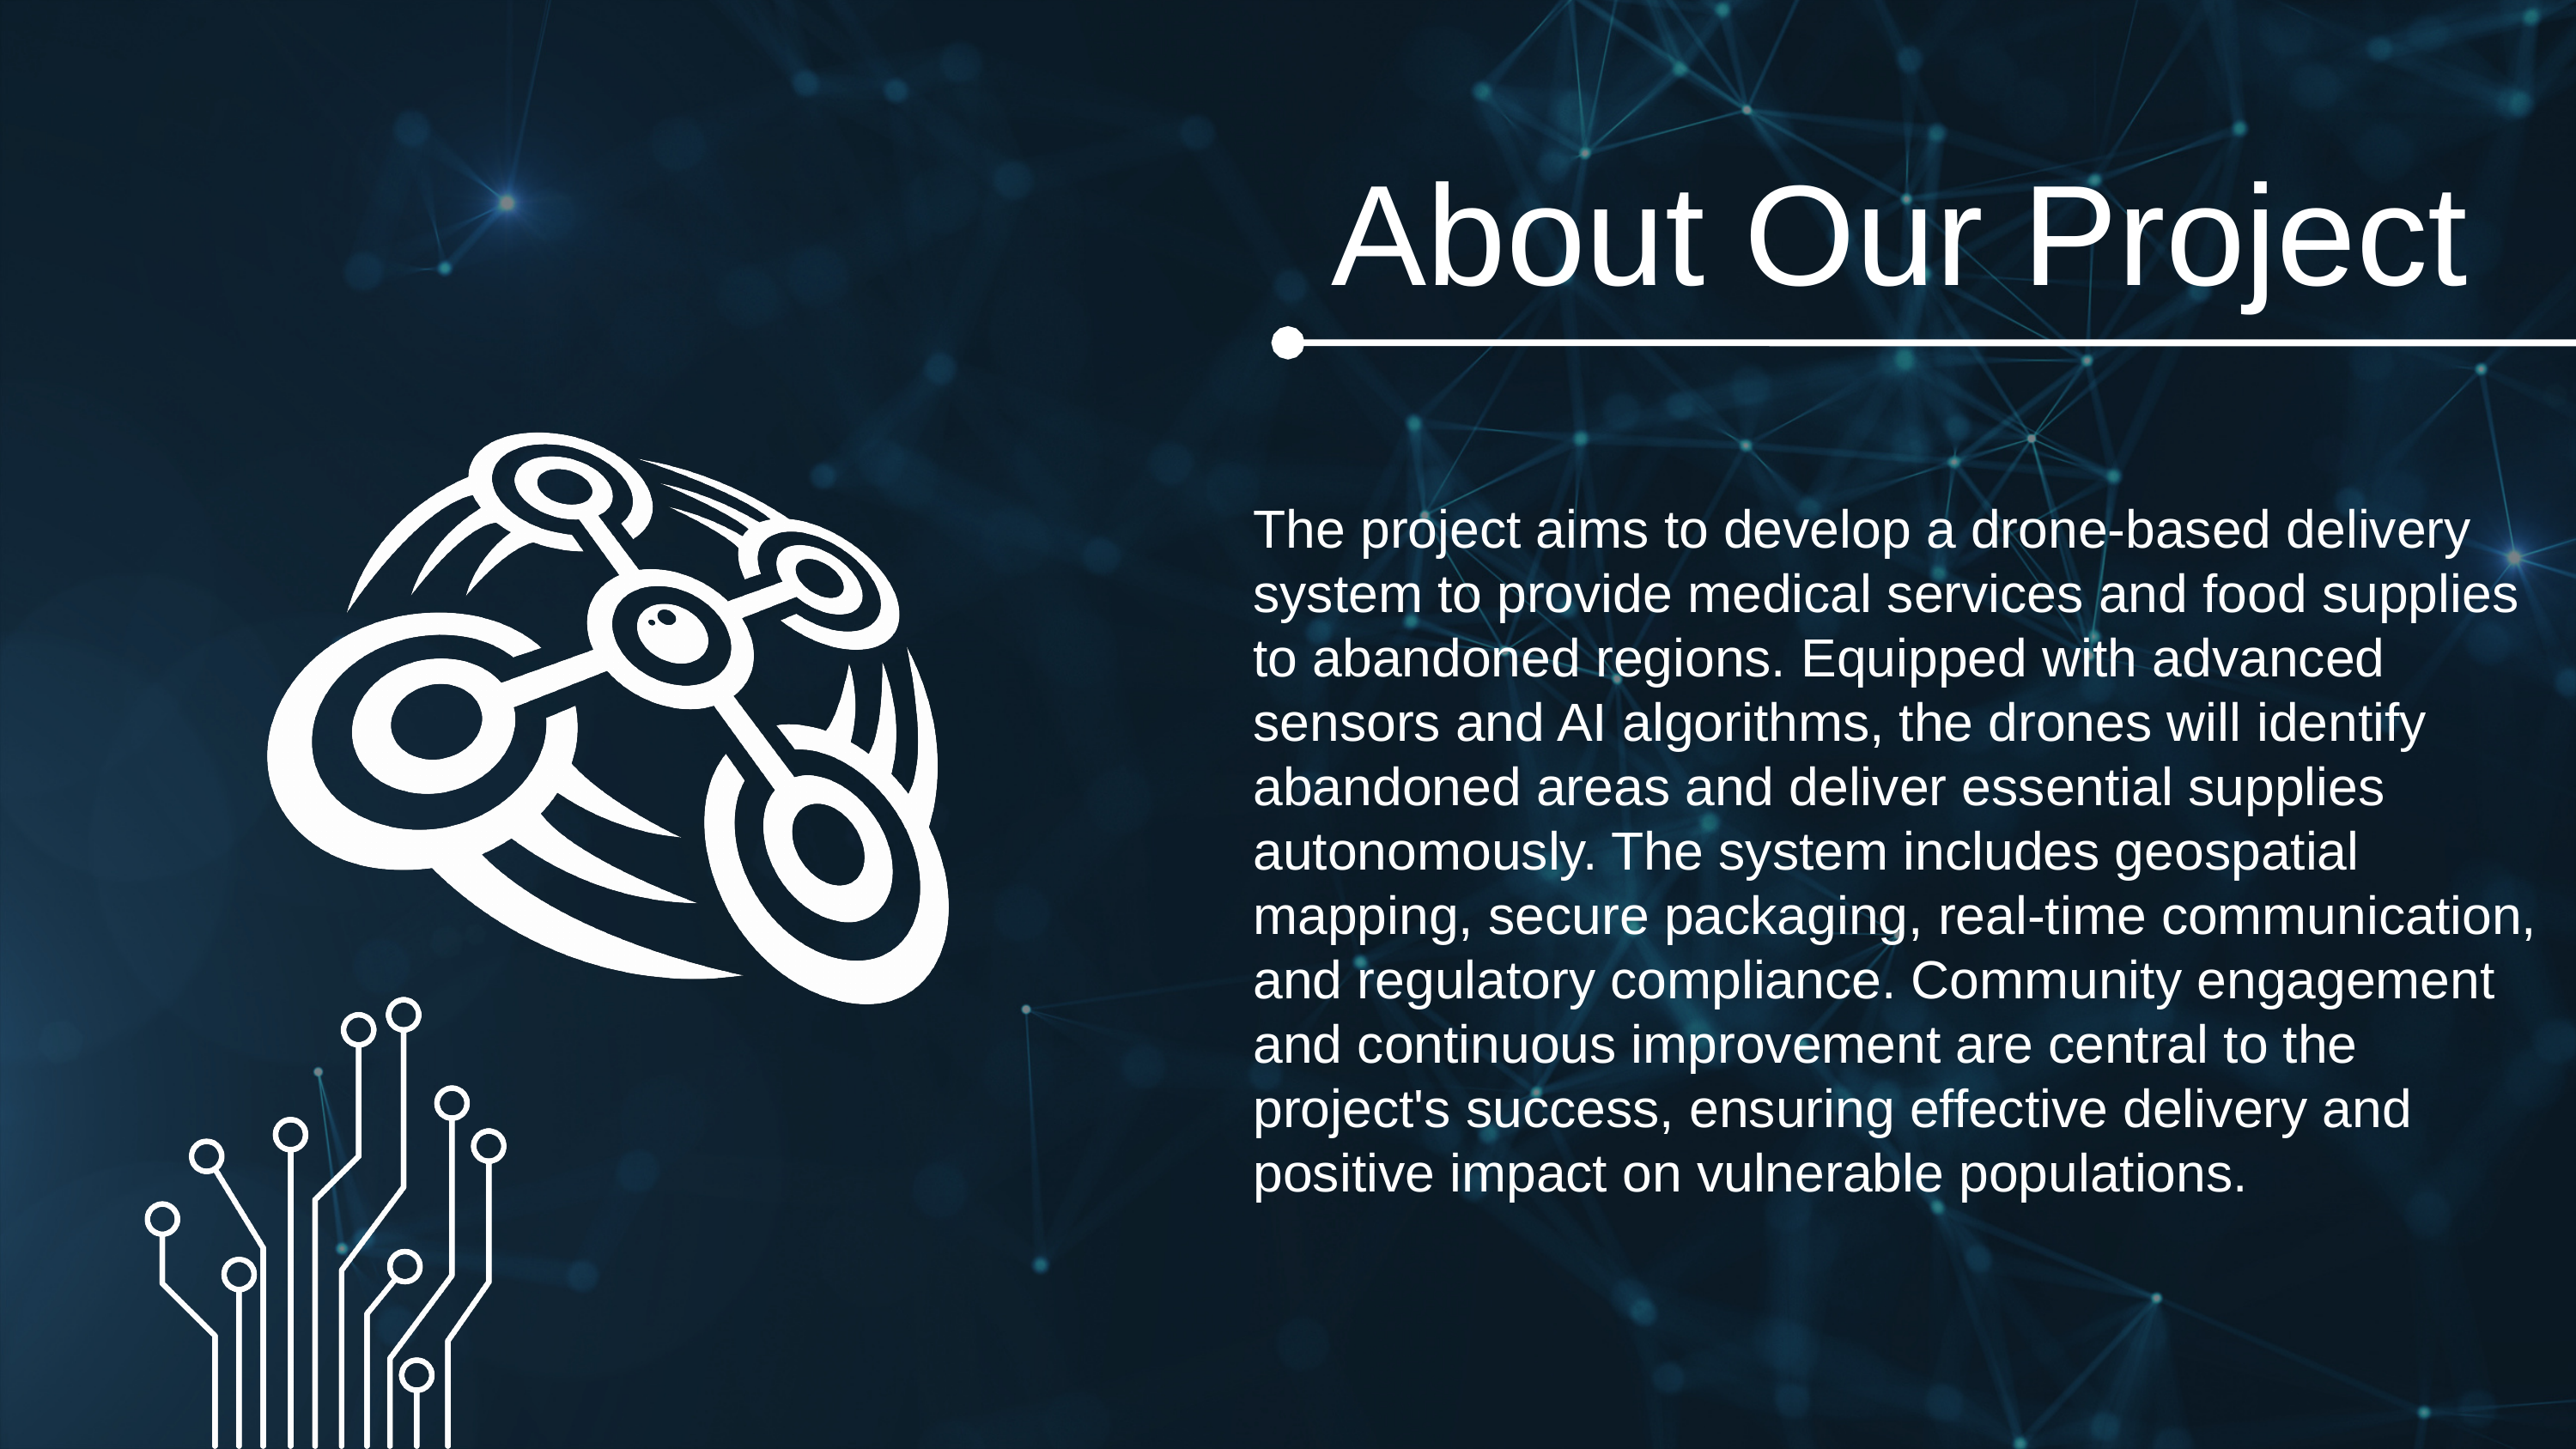

About Our Project

The project aims to develop a drone-based delivery system to provide medical services and food supplies to abandoned regions. Equipped with advanced sensors and AI algorithms, the drones will identify abandoned areas and deliver essential supplies autonomously. The system includes geospatial mapping, secure packaging, real-time communication, and regulatory compliance. Community engagement and continuous improvement are central to the project's success, ensuring effective delivery and positive impact on vulnerable populations.